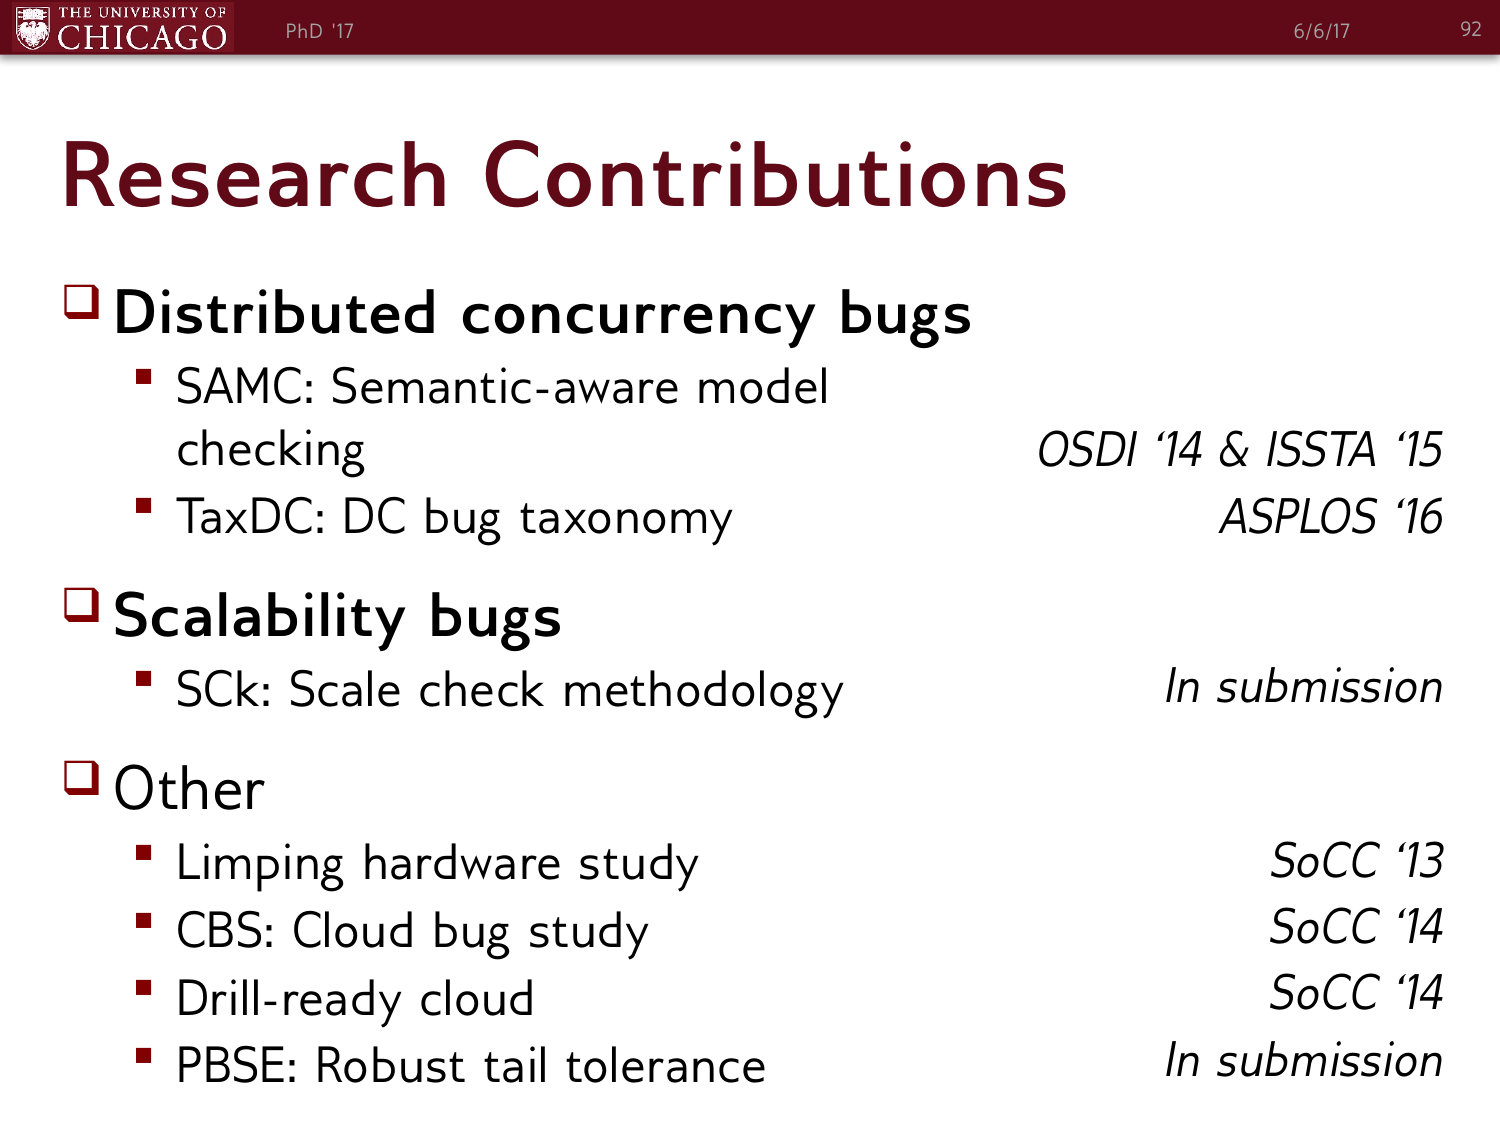

92
PhD '17
6/6/17
# Research Contributions
Distributed concurrency bugs
SAMC: Semantic-aware model
checking
TaxDC: DC bug taxonomy
Scalability bugs
SCk: Scale check methodology
Other
Limping hardware study
CBS: Cloud bug study
Drill-ready cloud
PBSE: Robust tail tolerance

OSDI ‘14 & ISSTA ‘15
ASPLOS ‘16

In submission

SoCC ‘13
SoCC ‘14
SoCC ‘14
In submission